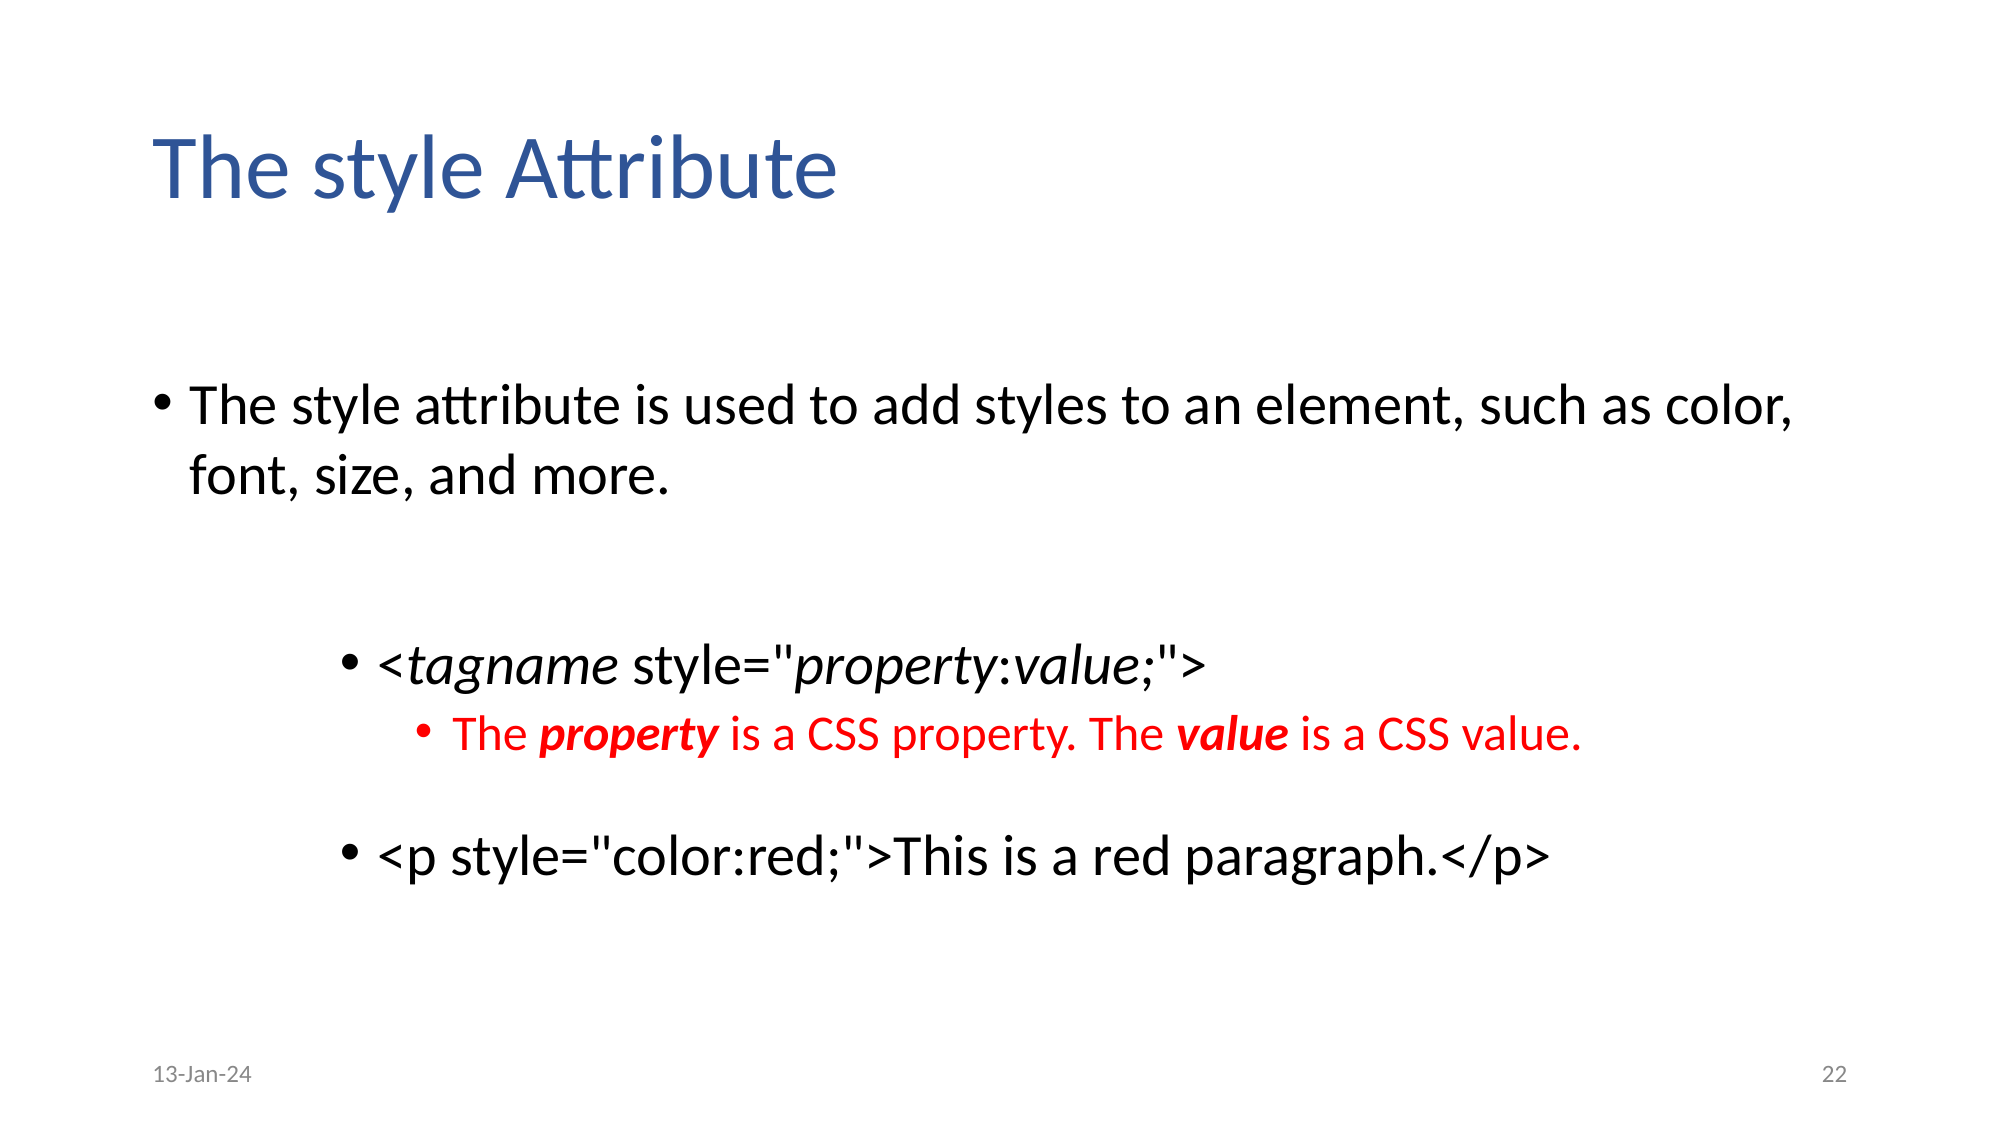

# The style Attribute
The style attribute is used to add styles to an element, such as color, font, size, and more.
<tagname style="property:value;">
The property is a CSS property. The value is a CSS value.
<p style="color:red;">This is a red paragraph.</p>
13-Jan-24
22